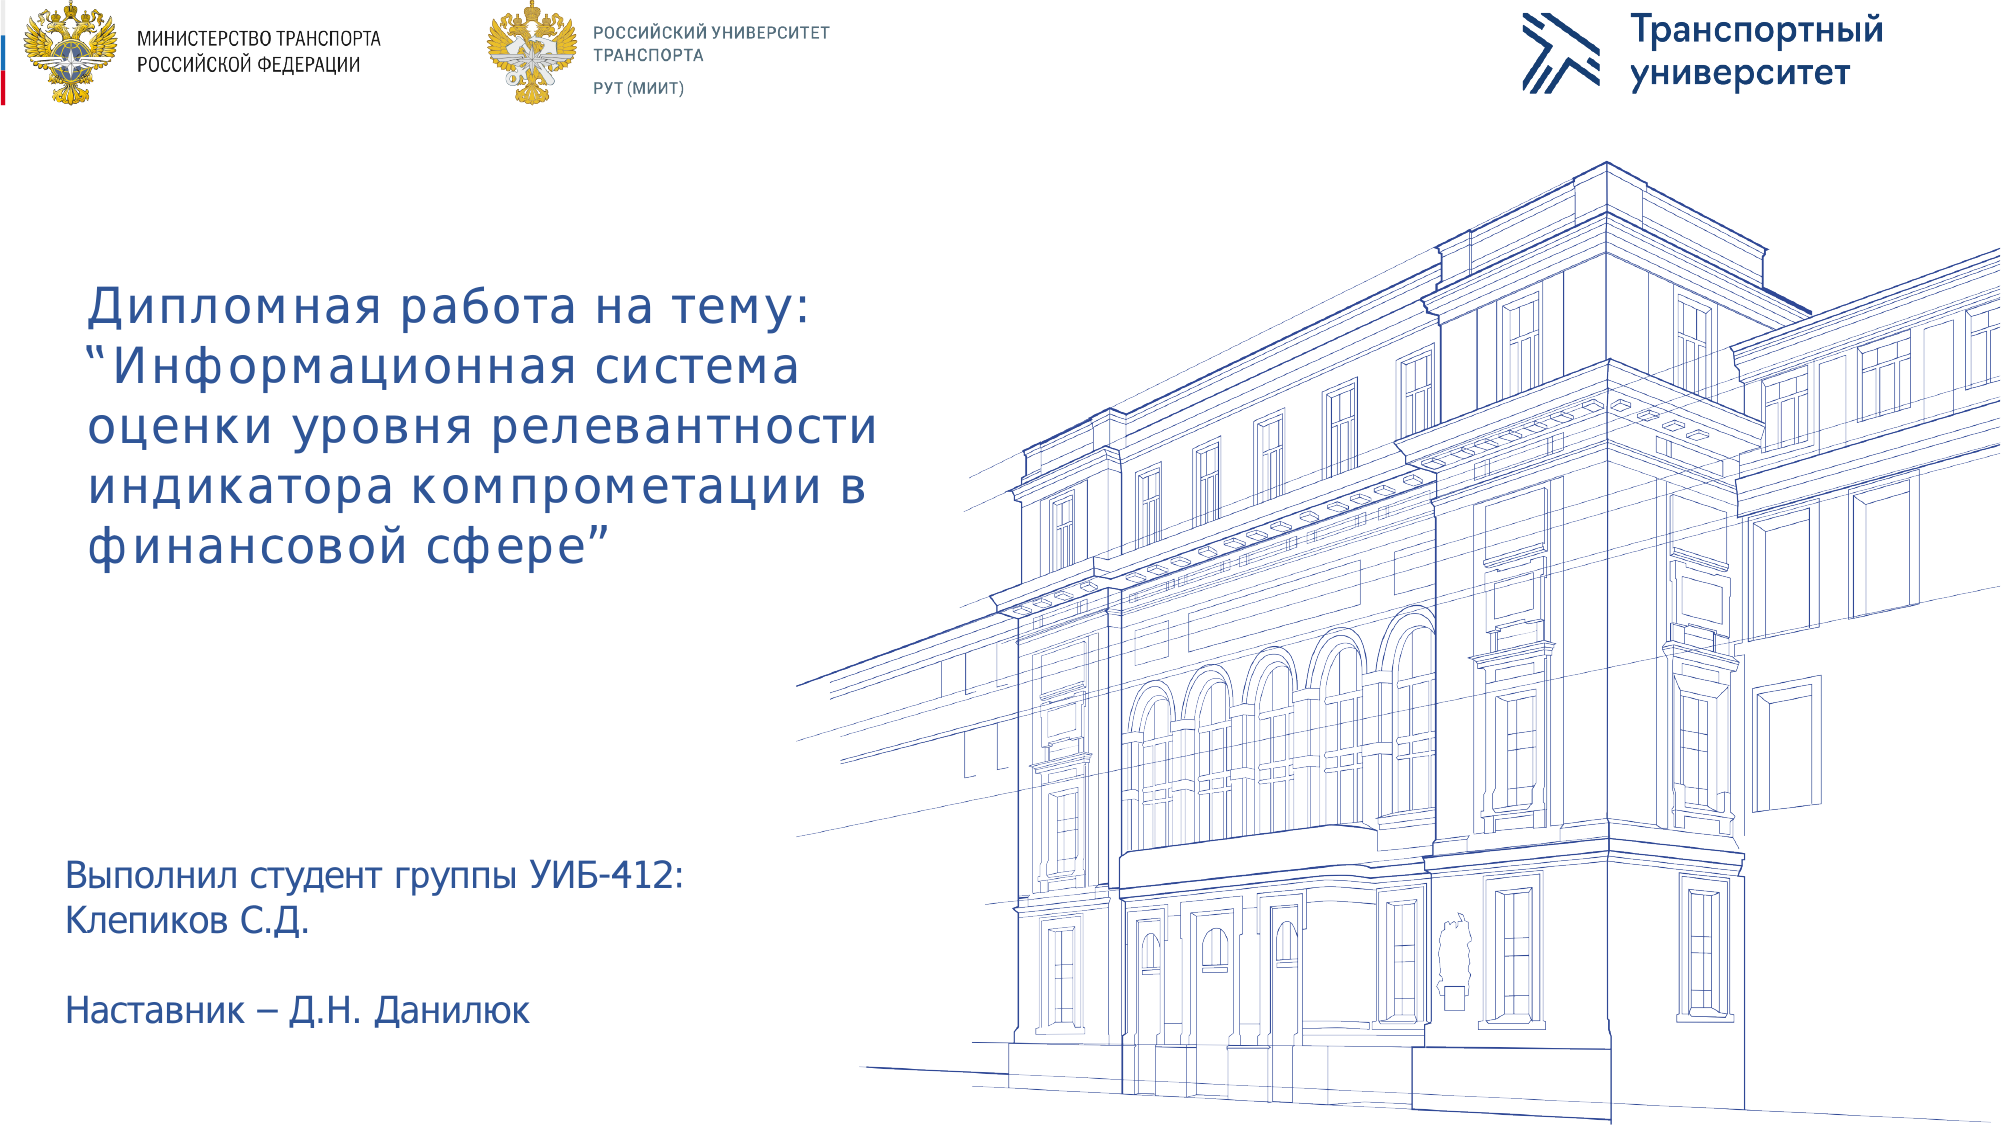

Дипломная работа на тему: “Информационная система оценки уровня релевантности индикатора компрометации в финансовой сфере”
Выполнил студент группы УИБ-412:
Клепиков С.Д.

Наставник – Д.Н. Данилюк